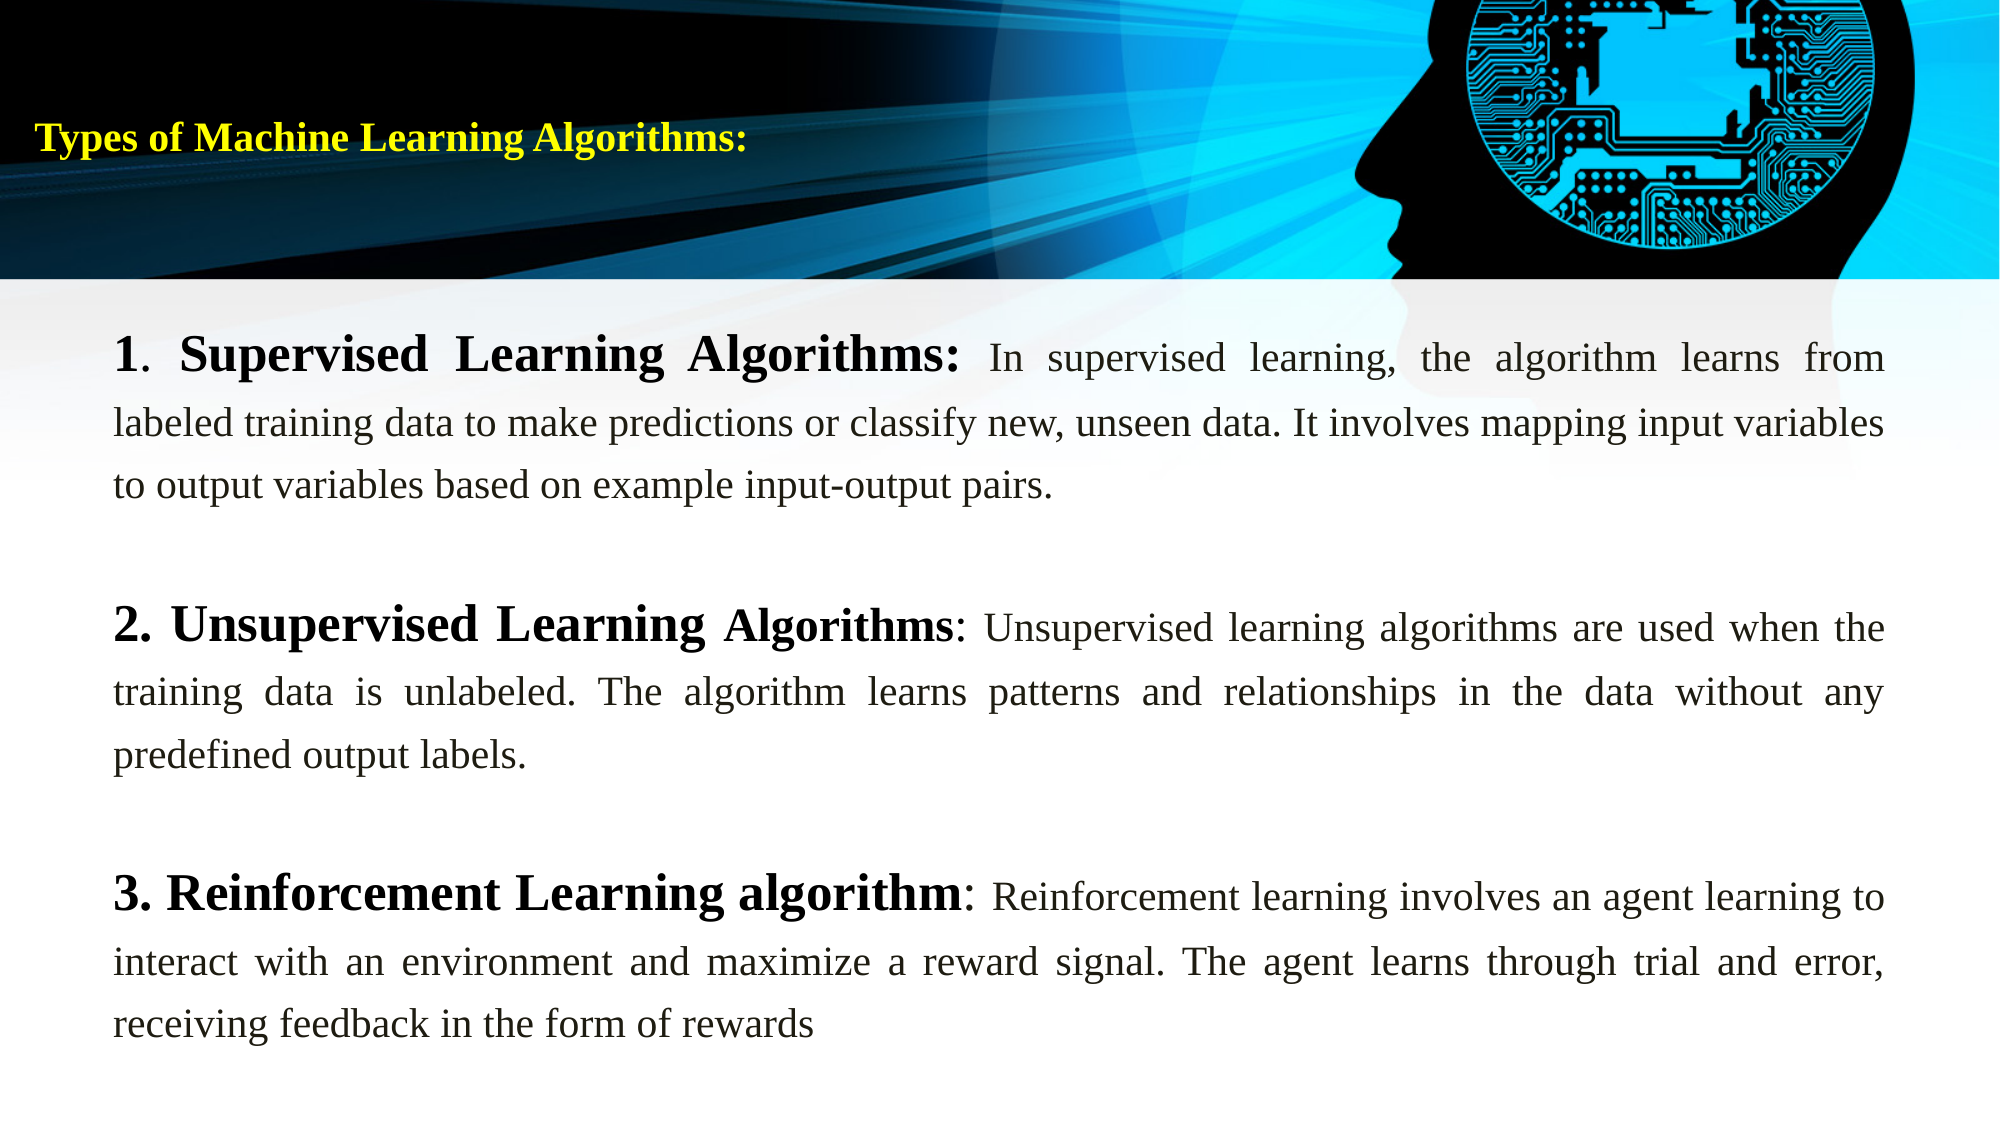

# Types of Machine Learning Algorithms:
1. Supervised Learning Algorithms: In supervised learning, the algorithm learns from labeled training data to make predictions or classify new, unseen data. It involves mapping input variables to output variables based on example input-output pairs.

2. Unsupervised Learning Algorithms: Unsupervised learning algorithms are used when the training data is unlabeled. The algorithm learns patterns and relationships in the data without any predefined output labels.

3. Reinforcement Learning algorithm: Reinforcement learning involves an agent learning to interact with an environment and maximize a reward signal. The agent learns through trial and error, receiving feedback in the form of rewards